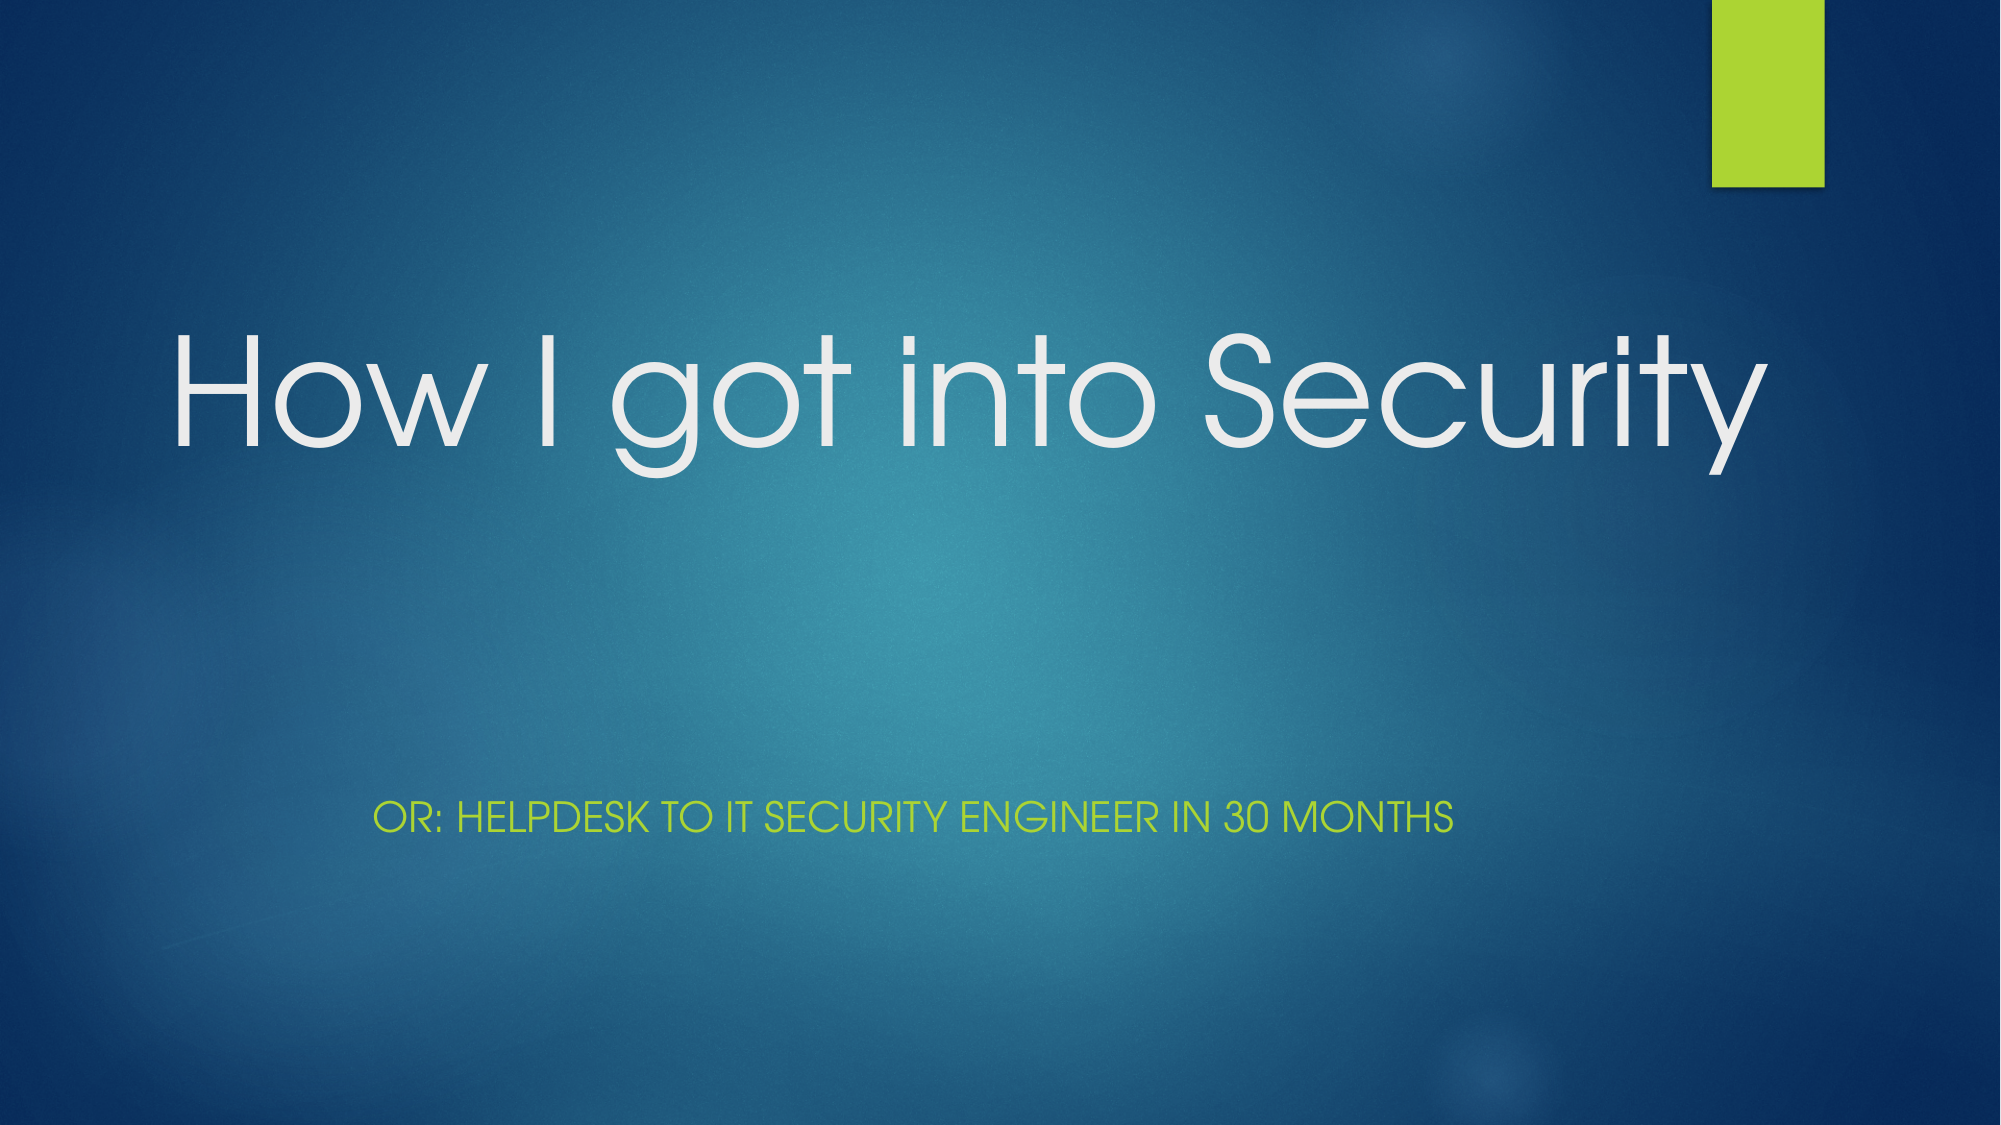

# How I got into Security
Or: Helpdesk to IT security engineer in 30 months